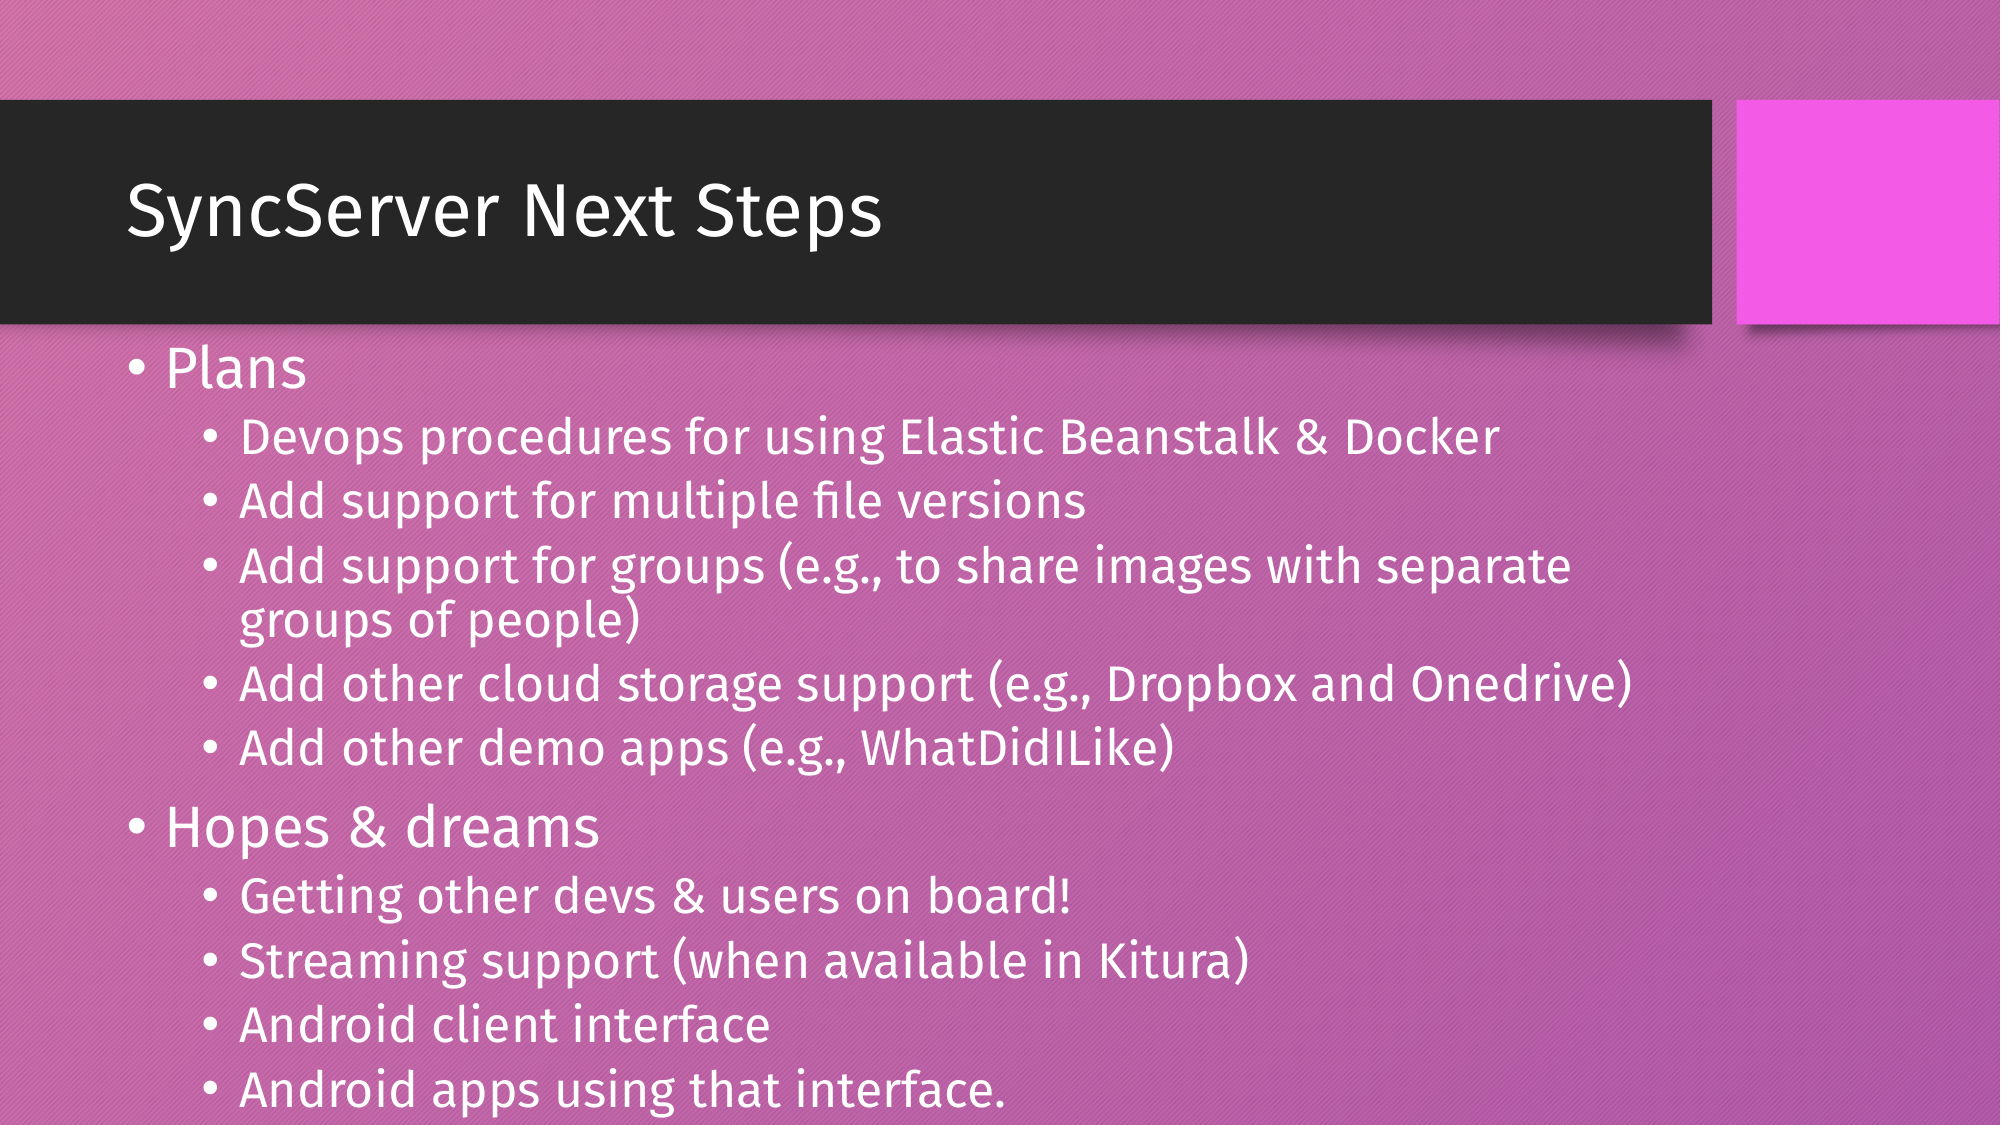

# SyncServer Next Steps
Plans
Devops procedures for using Elastic Beanstalk & Docker
Add support for multiple file versions
Add support for groups (e.g., to share images with separate groups of people)
Add other cloud storage support (e.g., Dropbox and Onedrive)
Add other demo apps (e.g., WhatDidILike)
Hopes & dreams
Getting other devs & users on board!
Streaming support (when available in Kitura)
Android client interface
Android apps using that interface.